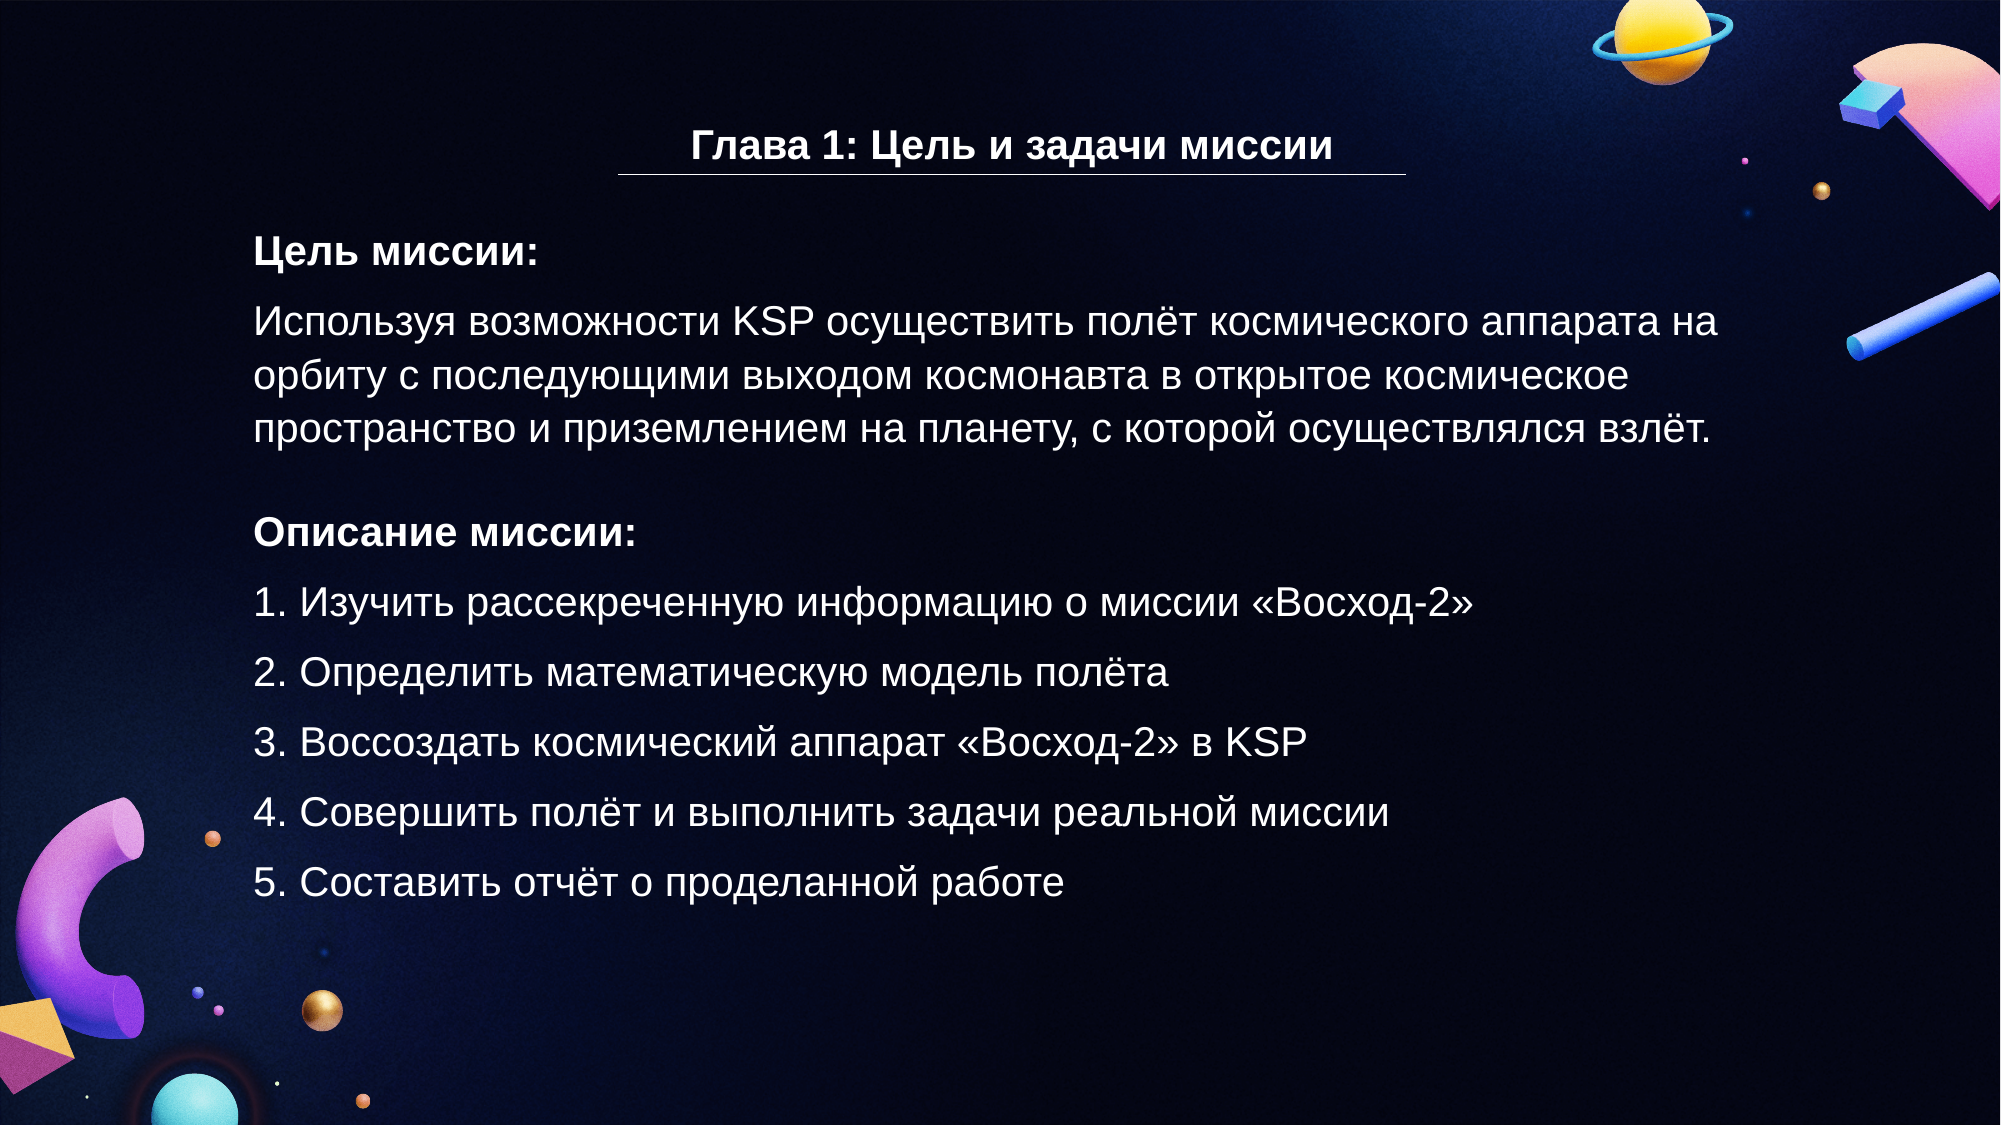

Глава 1: Цель и задачи миссии
Цель миссии:
Используя возможности KSP осуществить полёт космического аппарата на орбиту с последующими выходом космонавта в открытое космическое пространство и приземлением на планету, с которой осуществлялся взлёт.
Описание миссии:
1. Изучить рассекреченную информацию о миссии «Восход-2»
2. Определить математическую модель полёта
3. Воссоздать космический аппарат «Восход-2» в KSP
4. Совершить полёт и выполнить задачи реальной миссии
5. Составить отчёт о проделанной работе